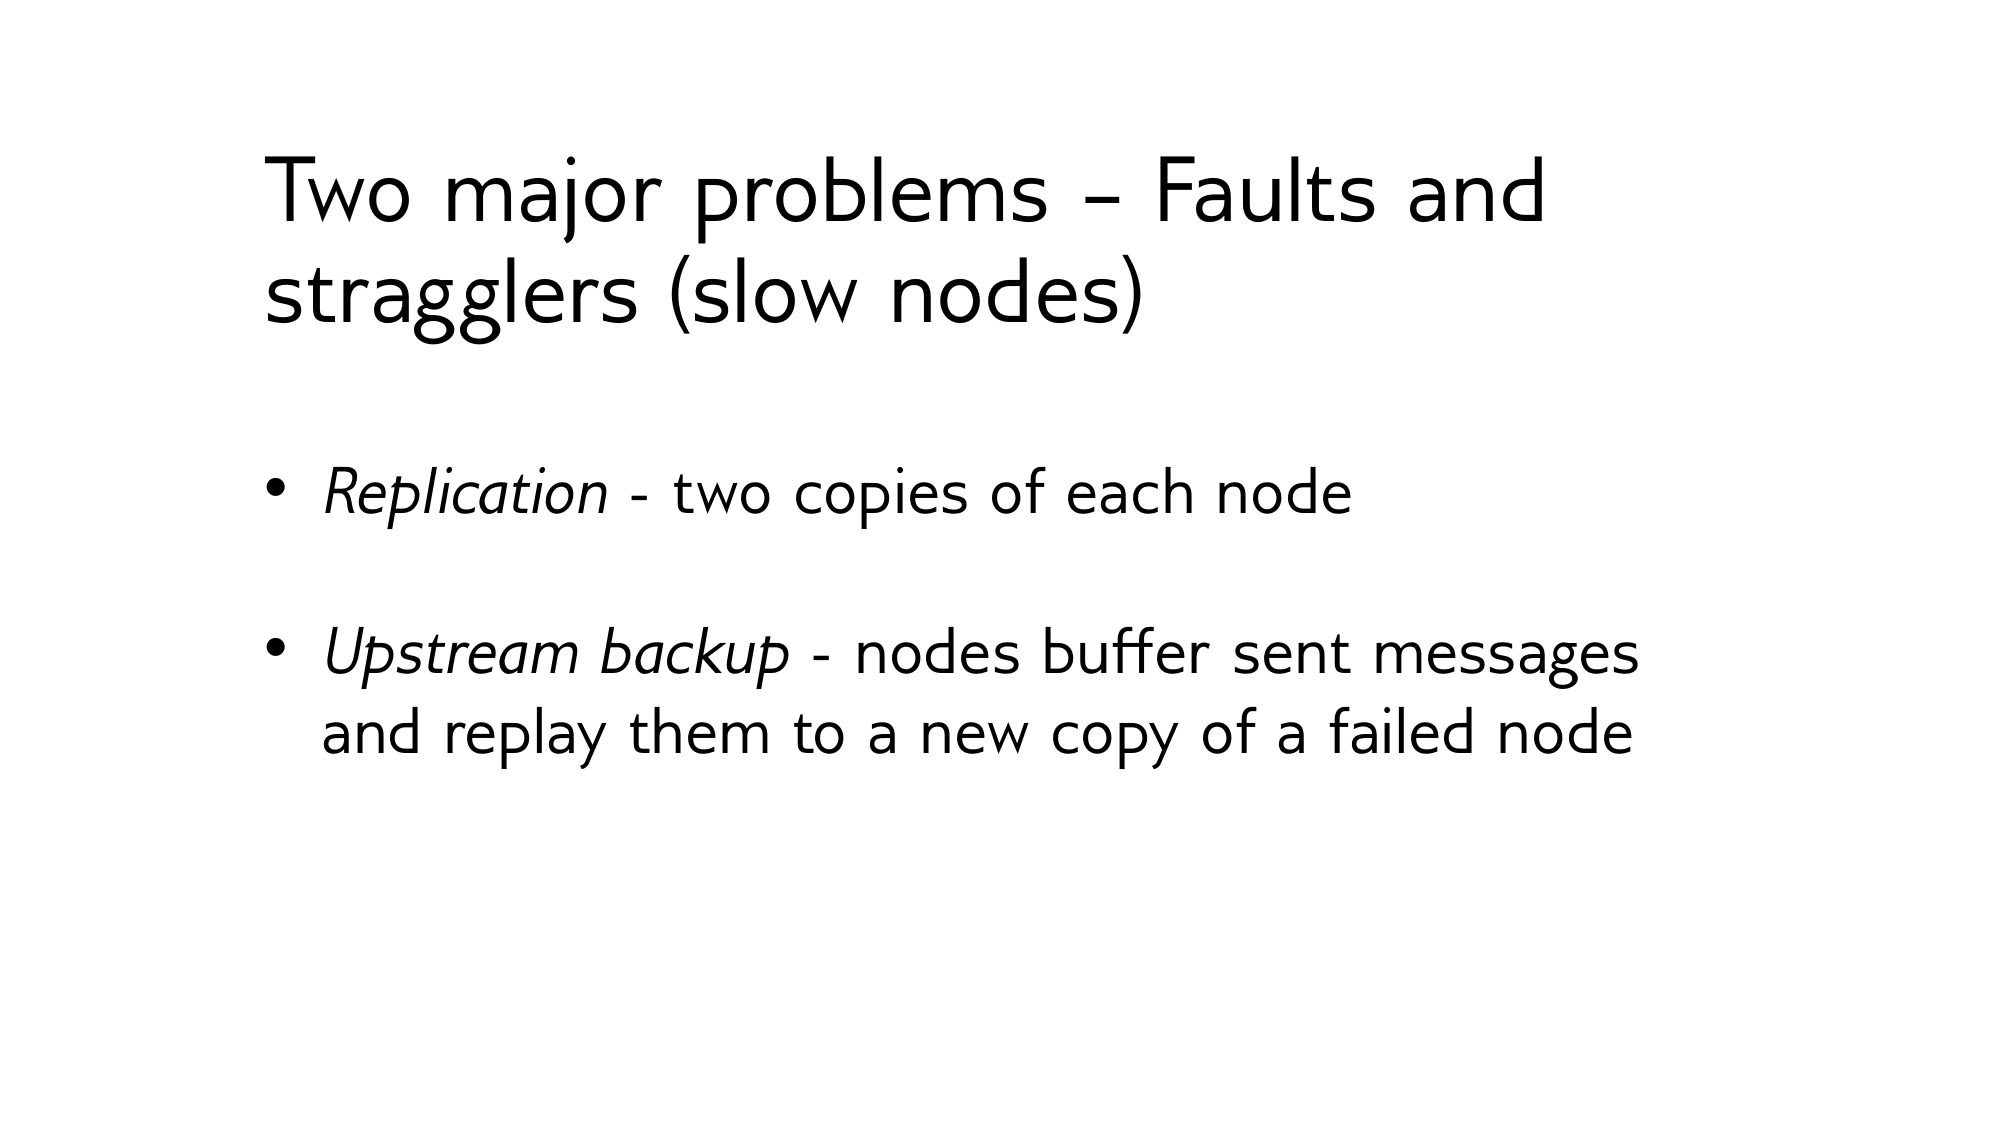

# Two major problems – Faults and stragglers (slow nodes)
Replication - two copies of each node

Upstream backup - nodes buffer sent messages and replay them to a new copy of a failed node